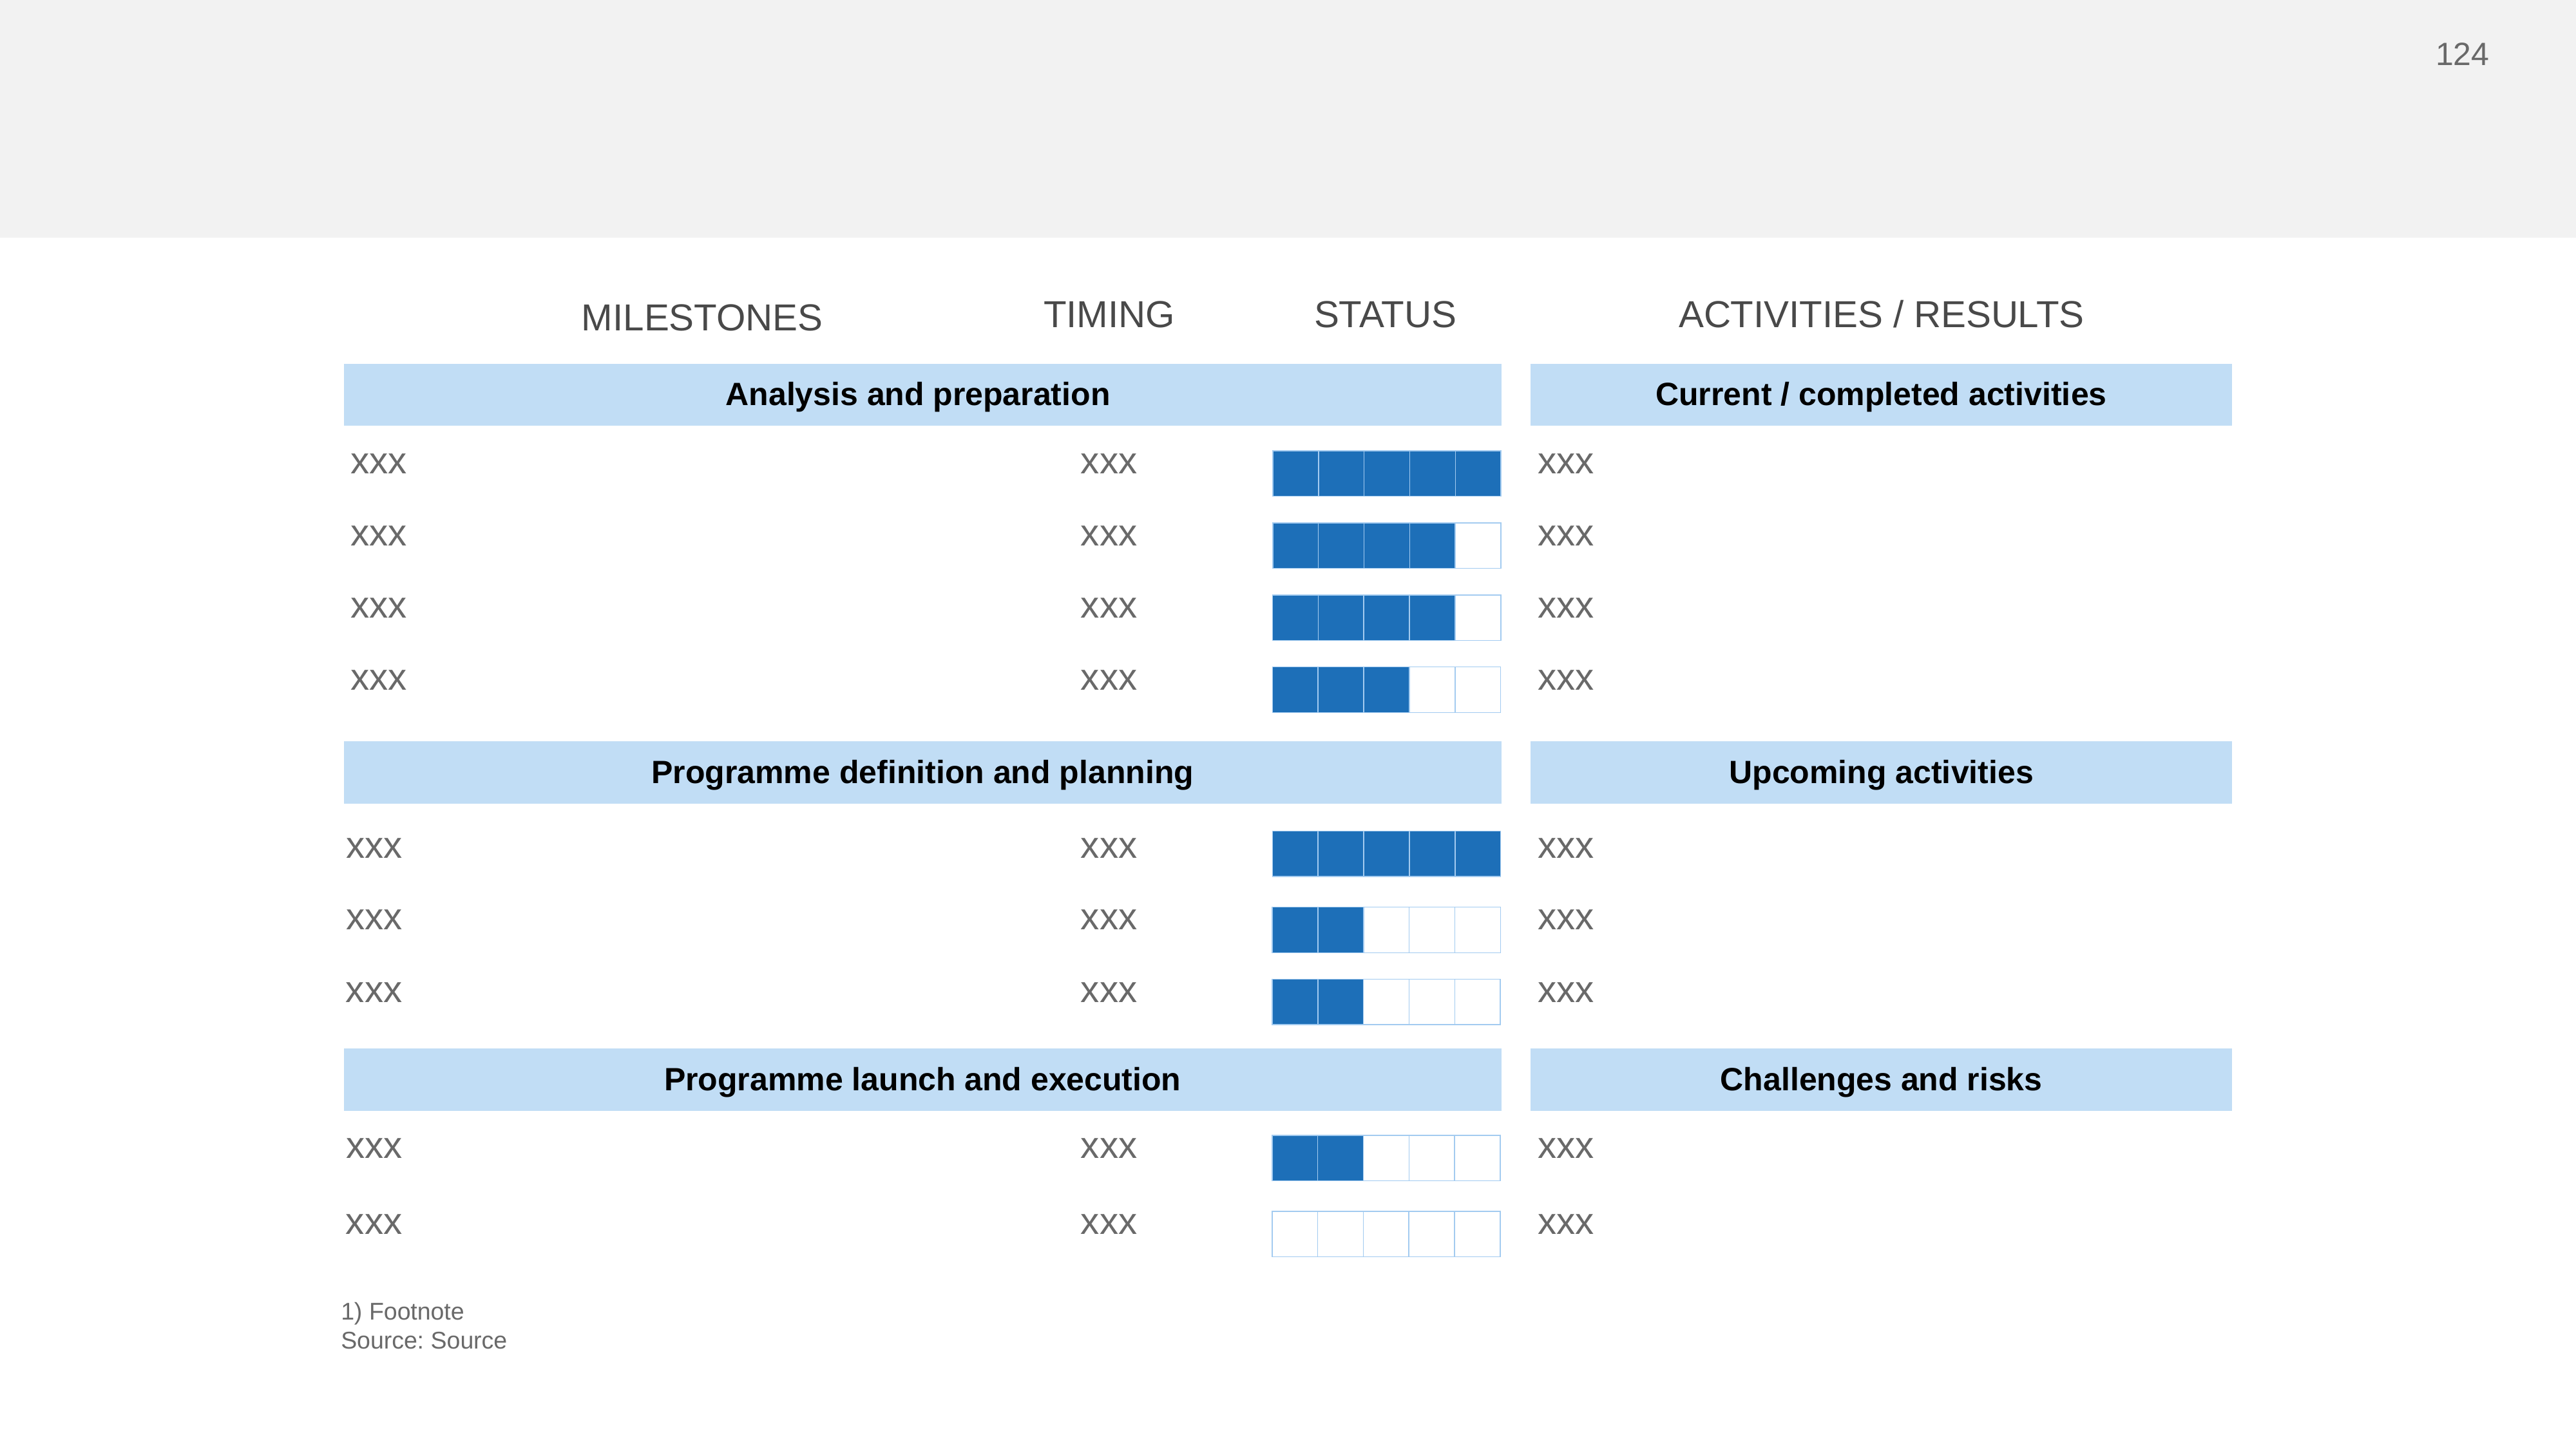

#
STATUS
MILESTONES
TIMING
ACTIVITIES / RESULTS
Analysis and preparation
Current / completed activities
xxx
xxx
xxx

xxx
xxx
xxx

xxx
xxx
xxx

xxx
xxx
xxx

Programme definition and planning
Upcoming activities
xxx
xxx
xxx

xxx
xxx
xxx

xxx
xxx
xxx

Programme launch and execution
Challenges and risks
xxx
xxx
xxx

xxx
xxx
xxx

1) Footnote
Source: Source